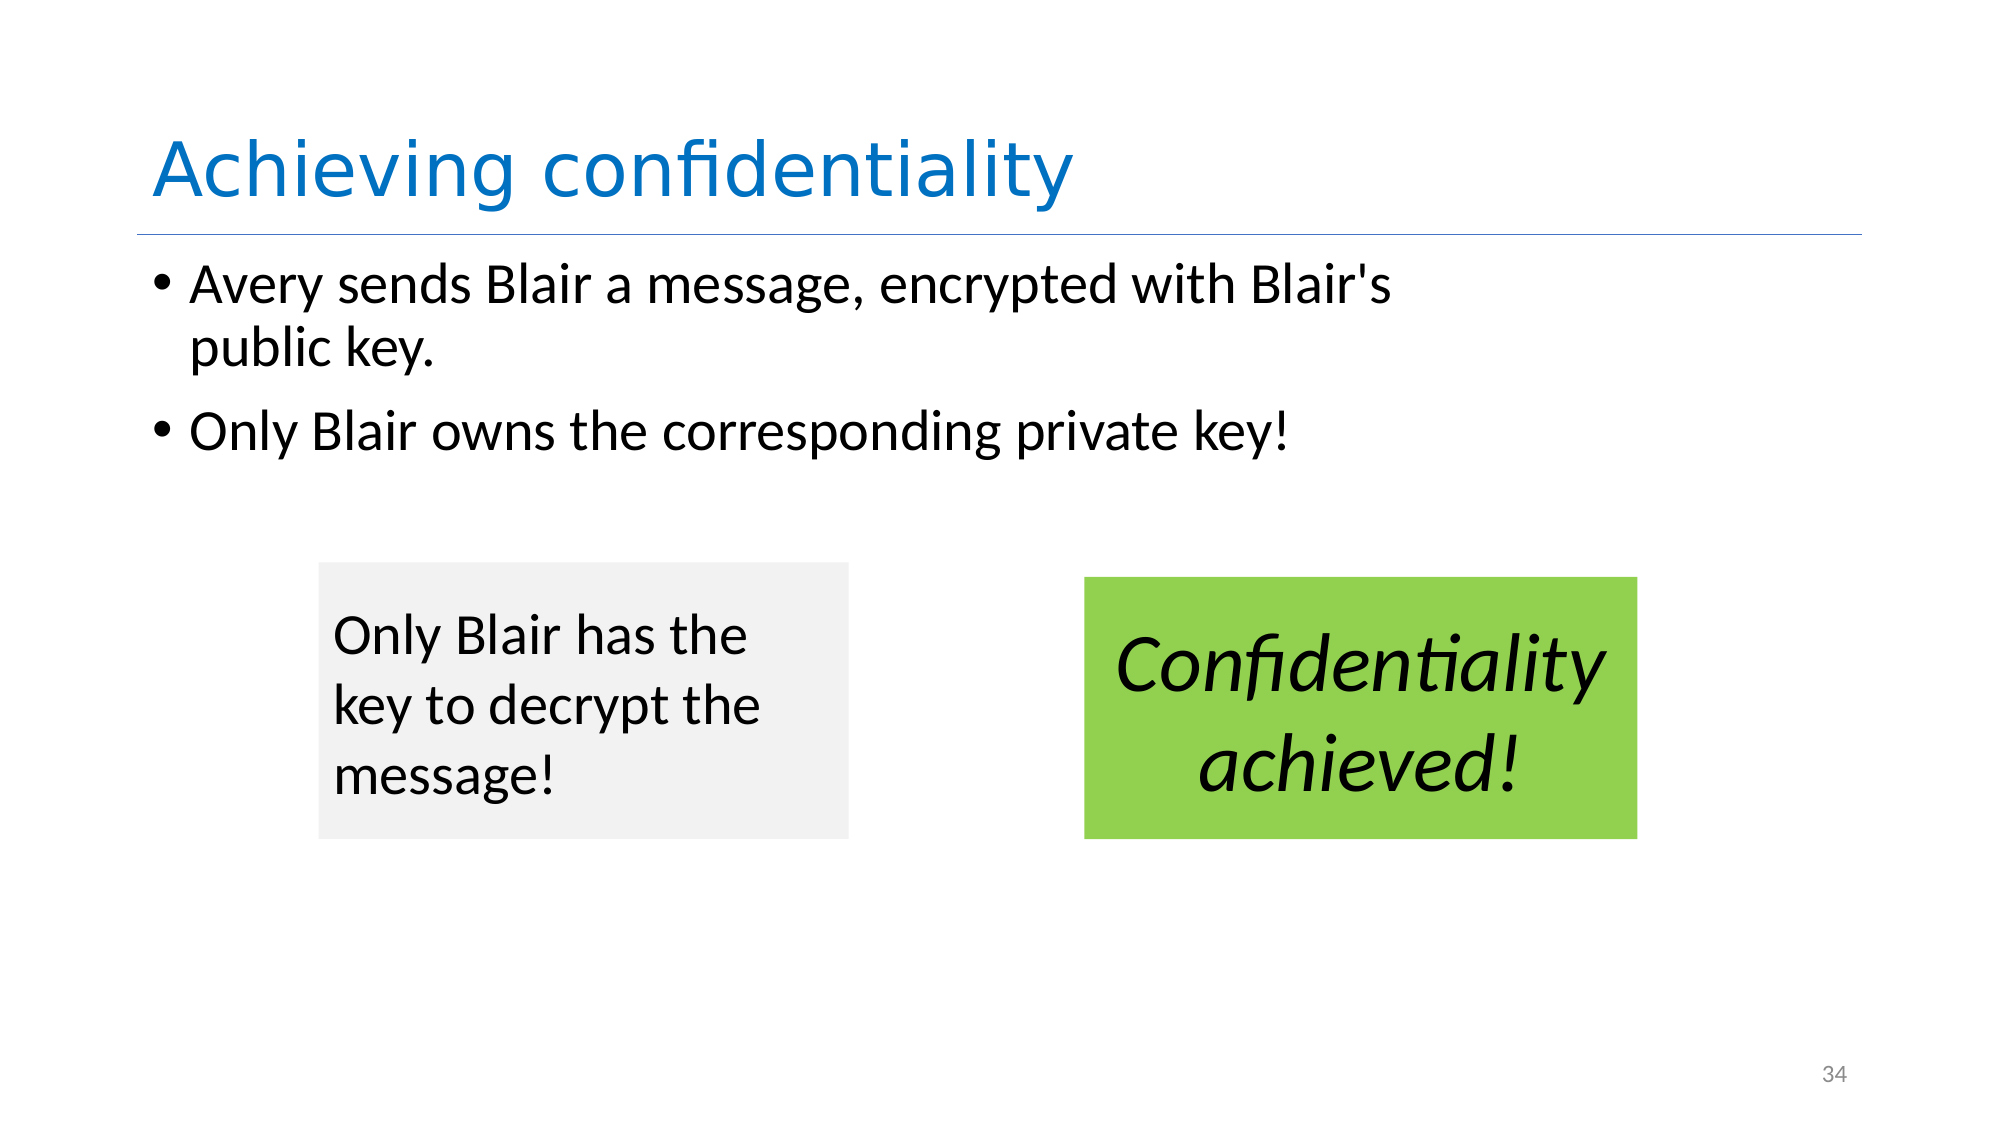

# Achieving confidentiality
Avery sends Blair a message, encrypted with Blair's public key.
Only Blair owns the corresponding private key!

Only Blair has the key to decrypt the message!
Confidentiality achieved!
34